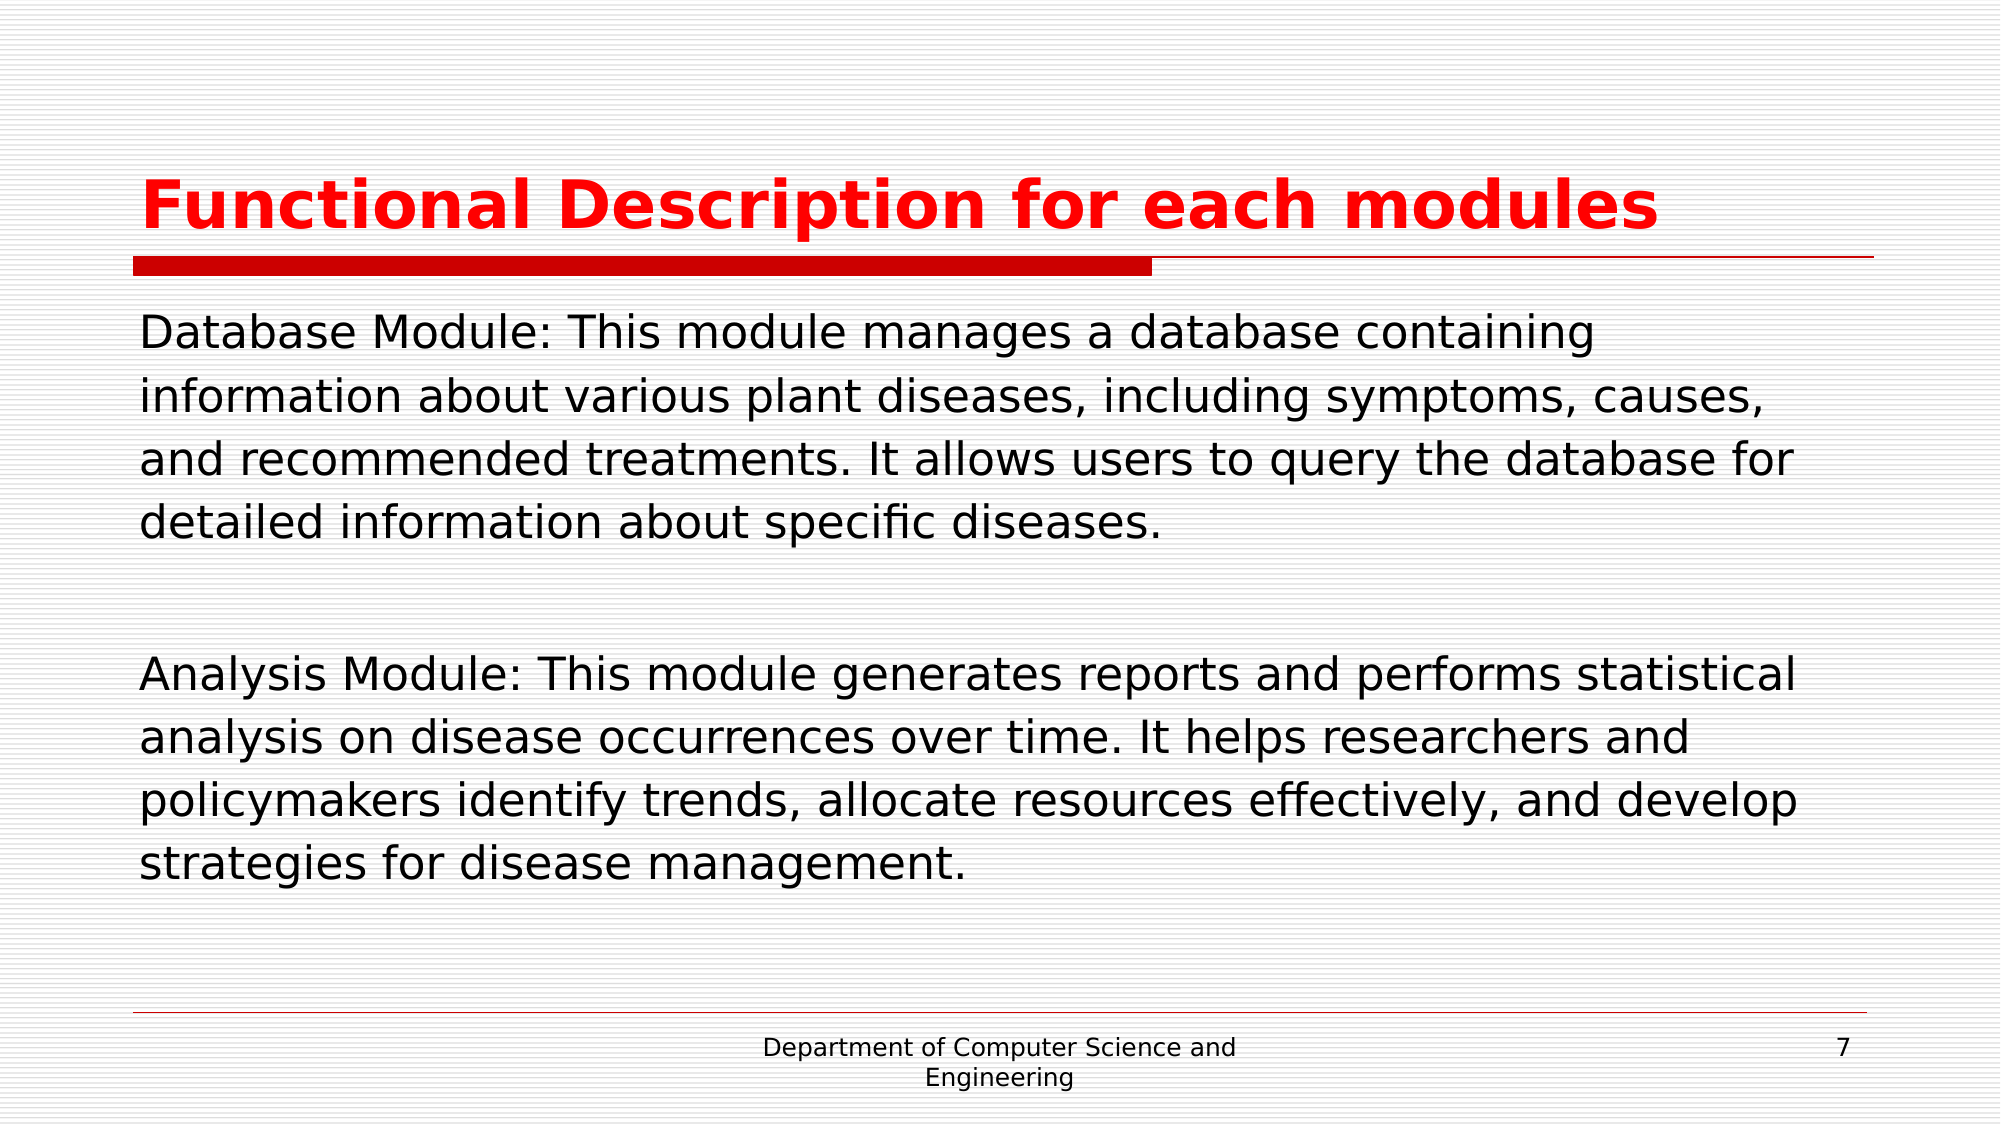

# Functional Description for each modules
Database Module: This module manages a database containing information about various plant diseases, including symptoms, causes, and recommended treatments. It allows users to query the database for detailed information about specific diseases.

Analysis Module: This module generates reports and performs statistical analysis on disease occurrences over time. It helps researchers and policymakers identify trends, allocate resources effectively, and develop strategies for disease management.

Department of Computer Science and Engineering
7